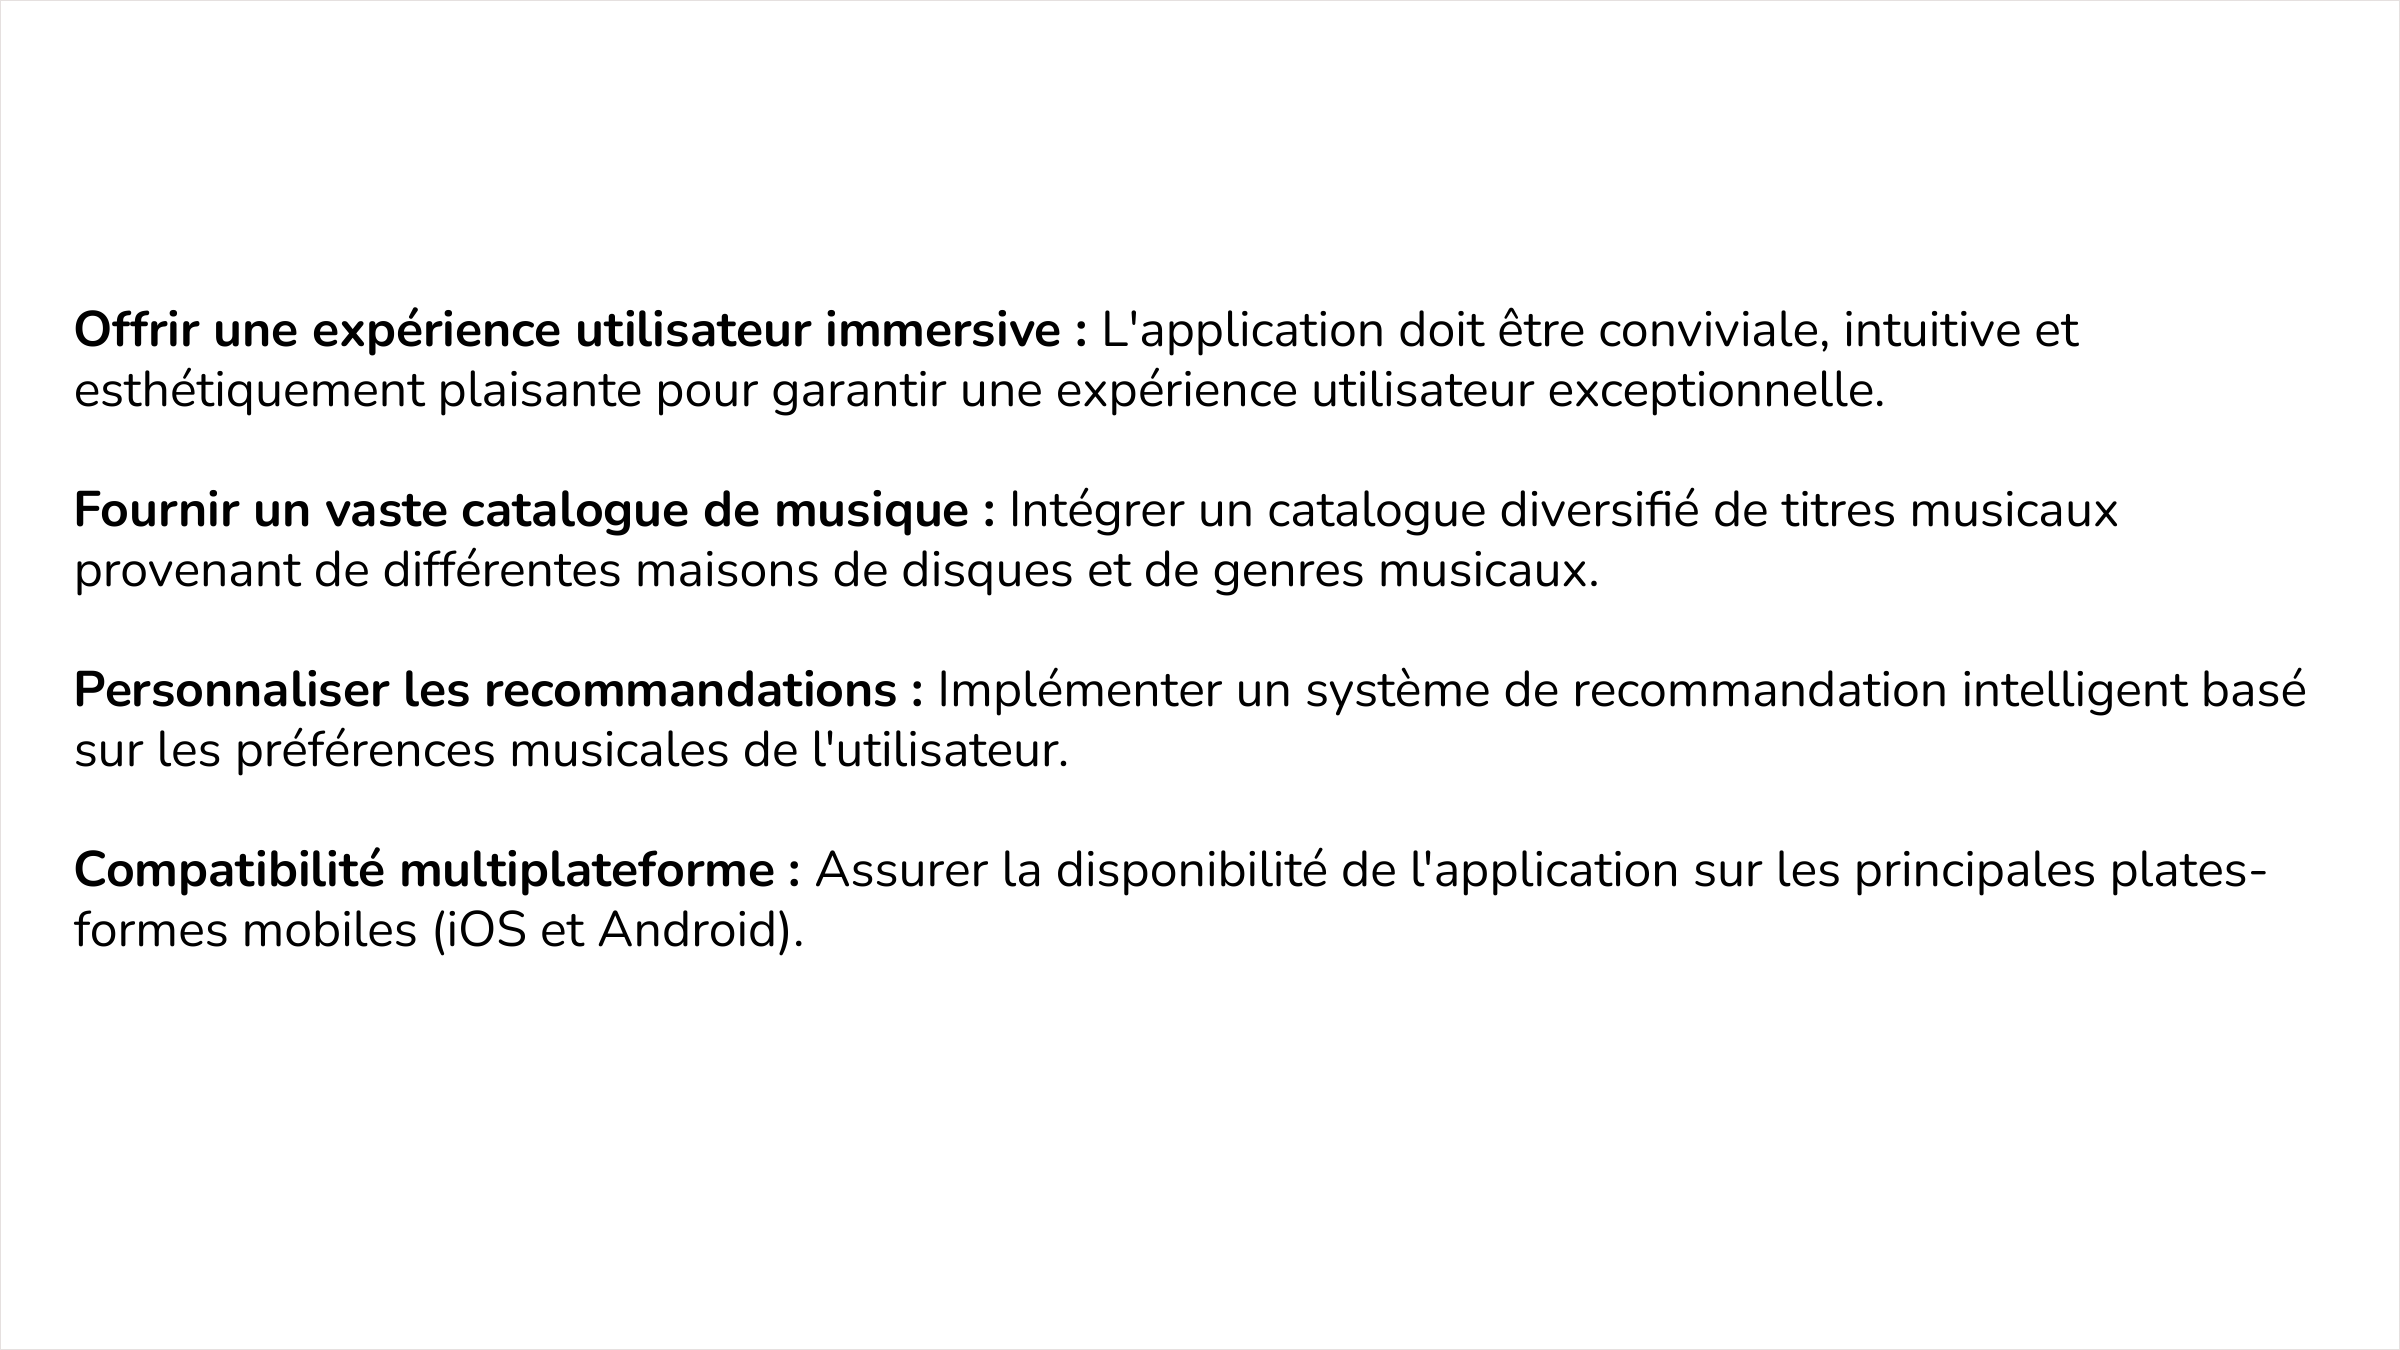

Offrir une expérience utilisateur immersive : L'application doit être conviviale, intuitive et esthétiquement plaisante pour garantir une expérience utilisateur exceptionnelle.

Fournir un vaste catalogue de musique : Intégrer un catalogue diversifié de titres musicaux provenant de différentes maisons de disques et de genres musicaux.

Personnaliser les recommandations : Implémenter un système de recommandation intelligent basé sur les préférences musicales de l'utilisateur.

Compatibilité multiplateforme : Assurer la disponibilité de l'application sur les principales plates-formes mobiles (iOS et Android).